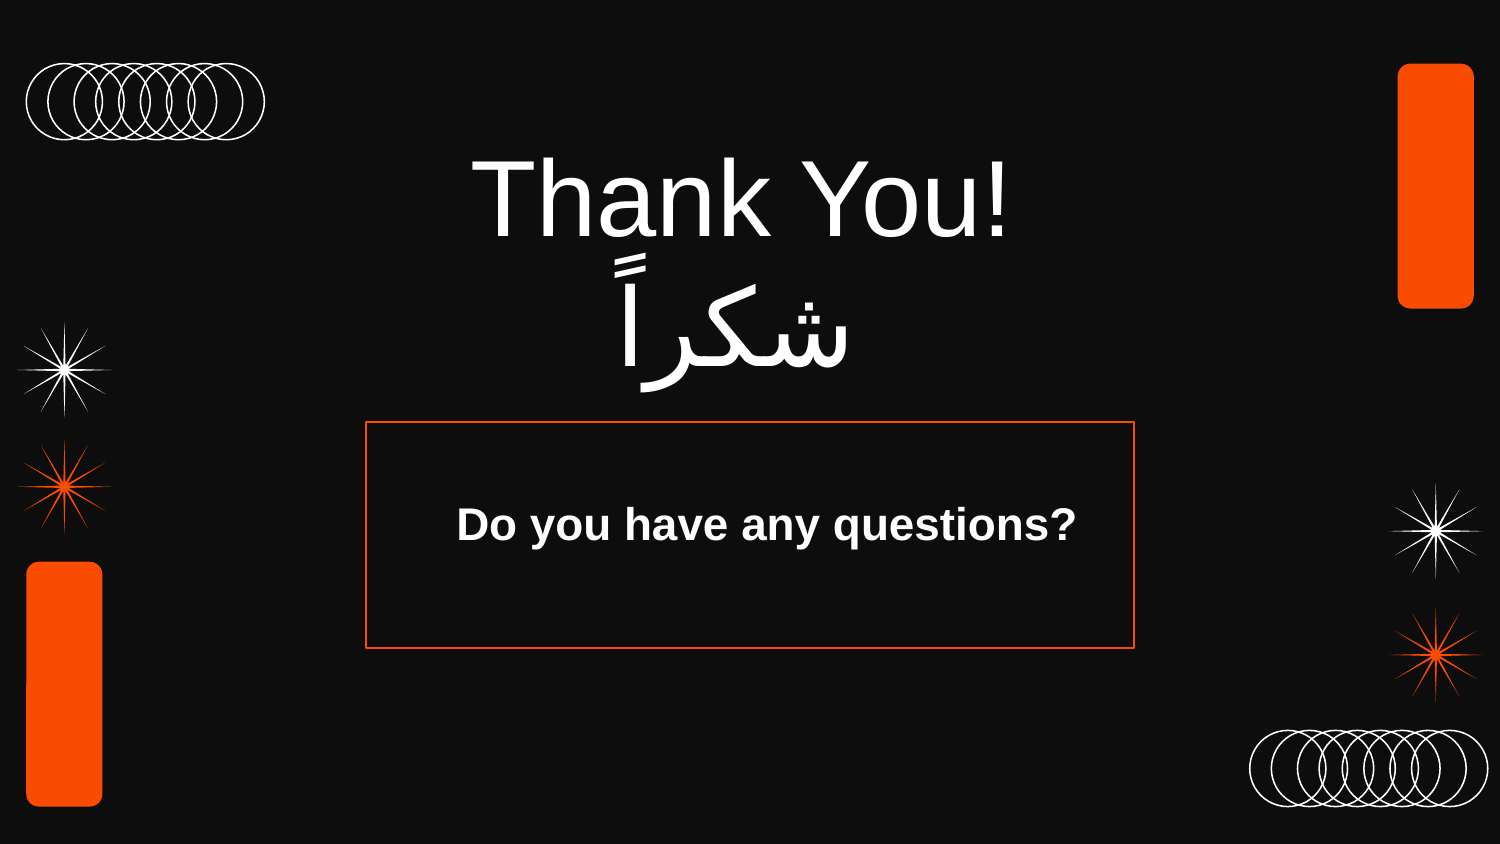

# Thank You!
شكراً

Do you have any questions?